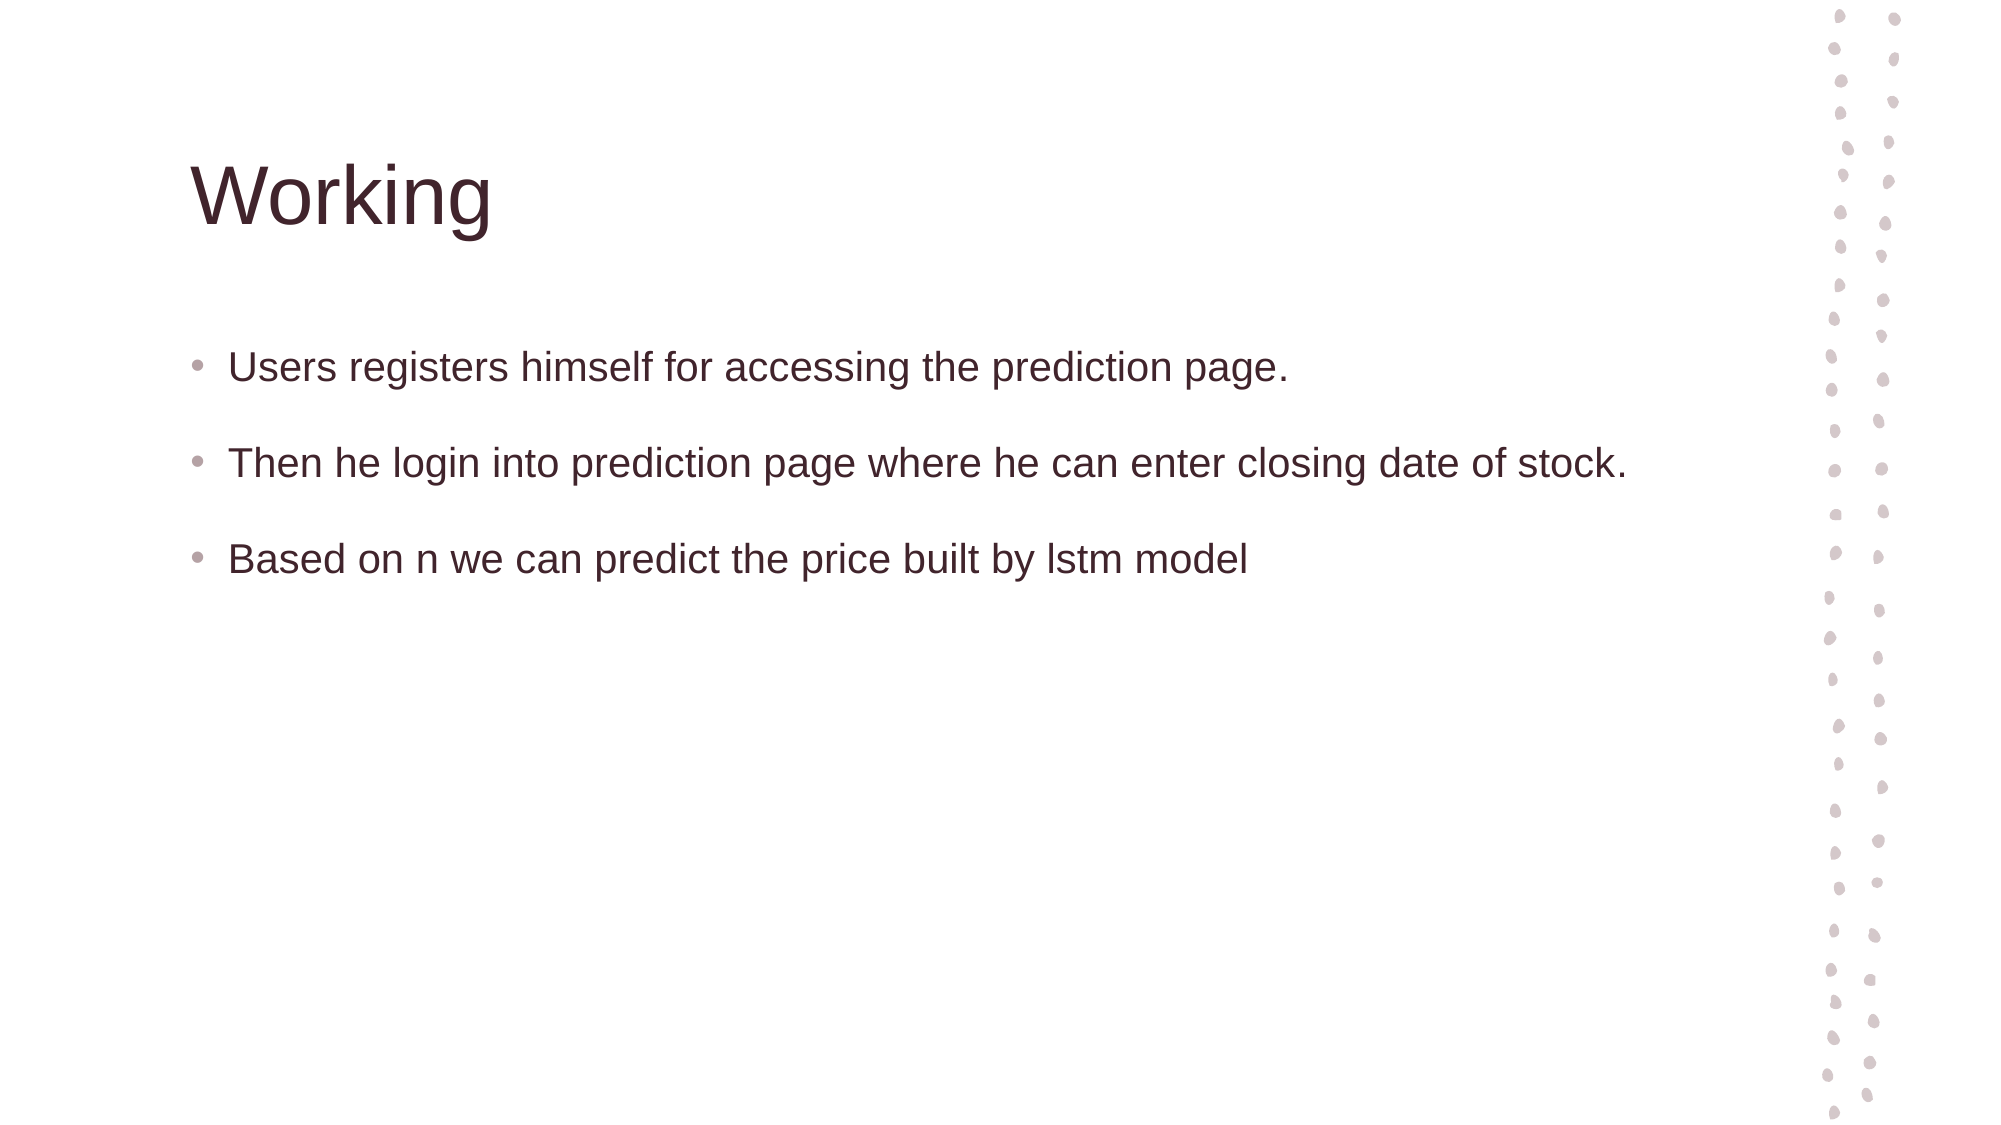

# Working
Users registers himself for accessing the prediction page.
Then he login into prediction page where he can enter closing date of stock.
Based on n we can predict the price built by lstm model